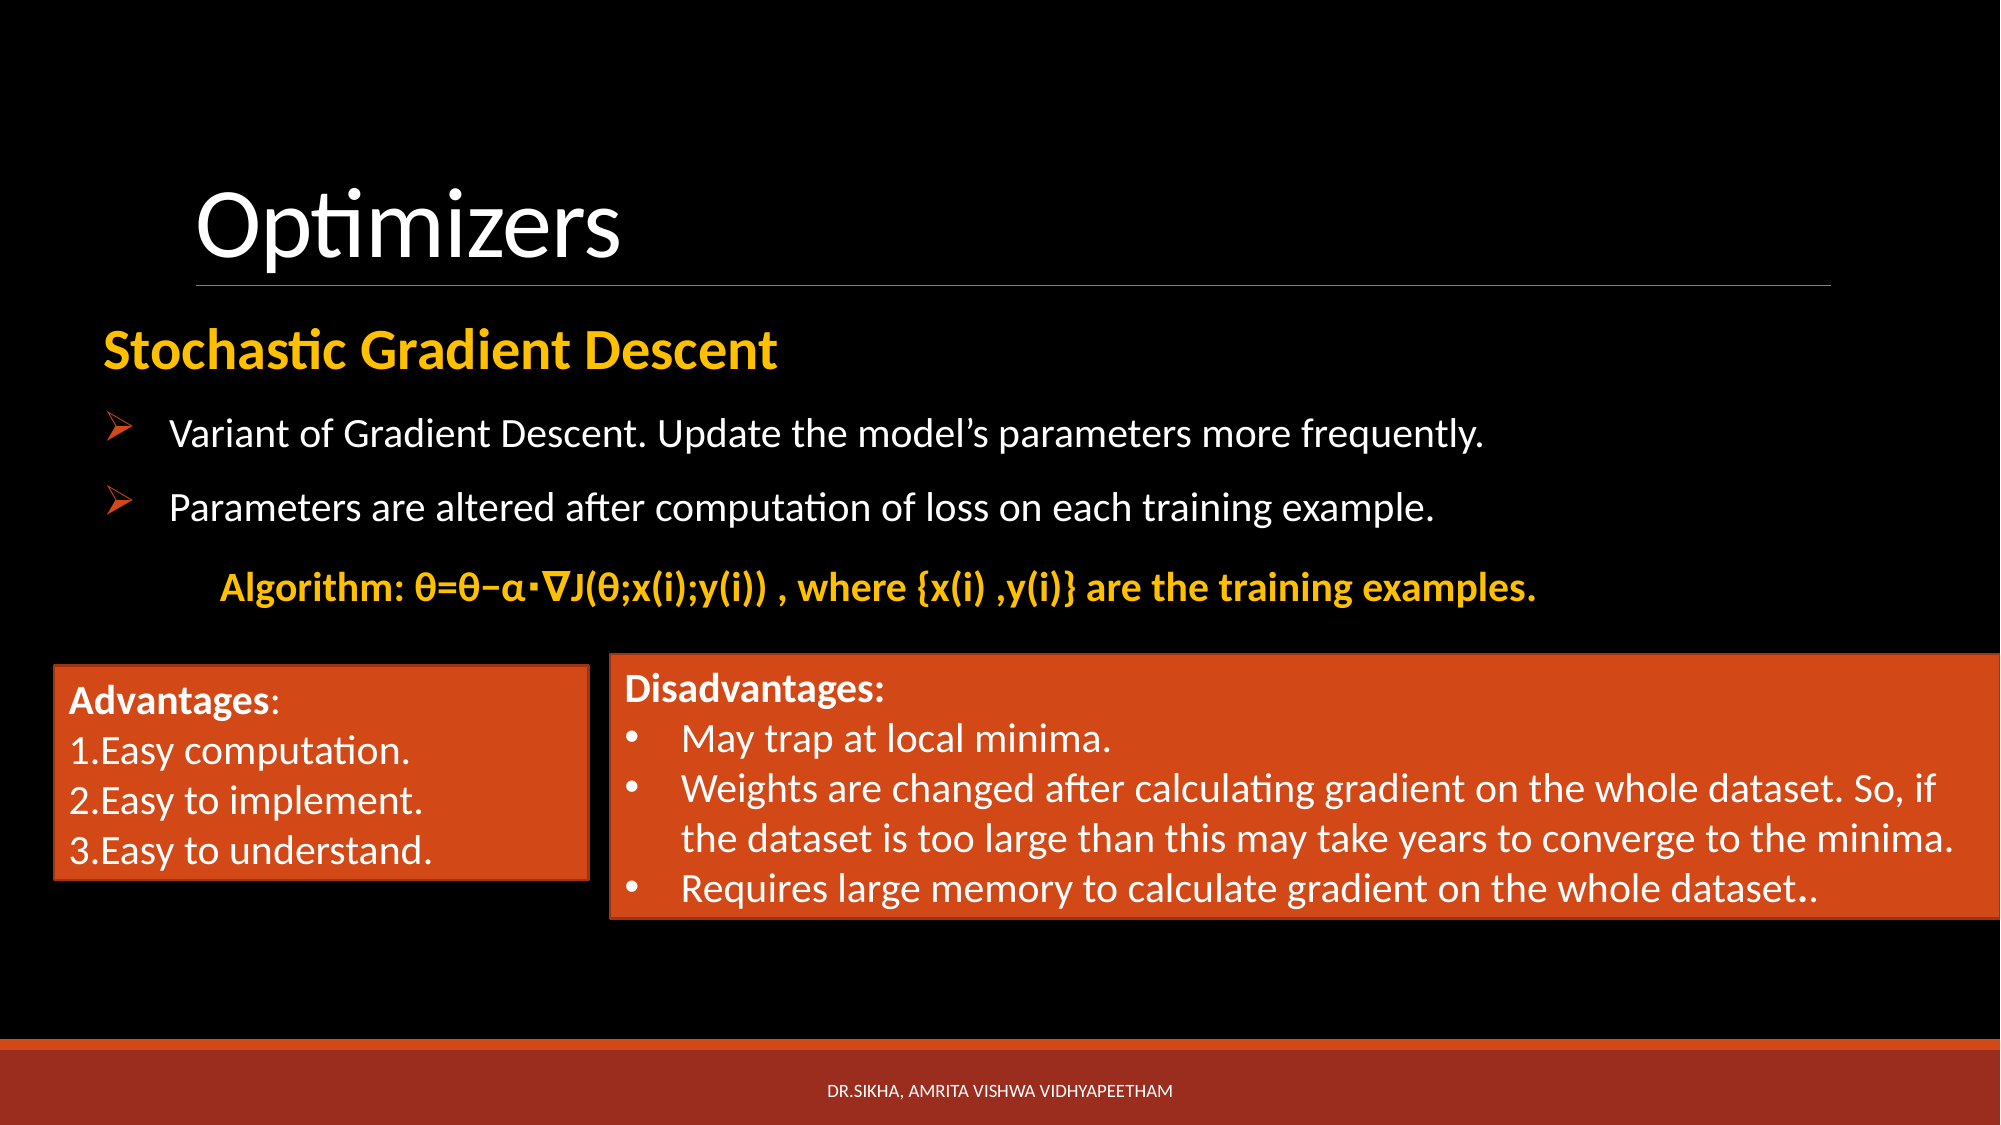

# Optimizers
Stochastic Gradient Descent
 Variant of Gradient Descent. Update the model’s parameters more frequently.
 Parameters are altered after computation of loss on each training example.

Algorithm: θ=θ−α⋅∇J(θ;x(i);y(i)) , where {x(i) ,y(i)} are the training examples.

Disadvantages:
May trap at local minima.
Weights are changed after calculating gradient on the whole dataset. So, if the dataset is too large than this may take years to converge to the minima.
Requires large memory to calculate gradient on the whole dataset..
Advantages:
Easy computation.
Easy to implement.
Easy to understand.
Dr.Sikha, Amrita Vishwa VidhyaPeetham